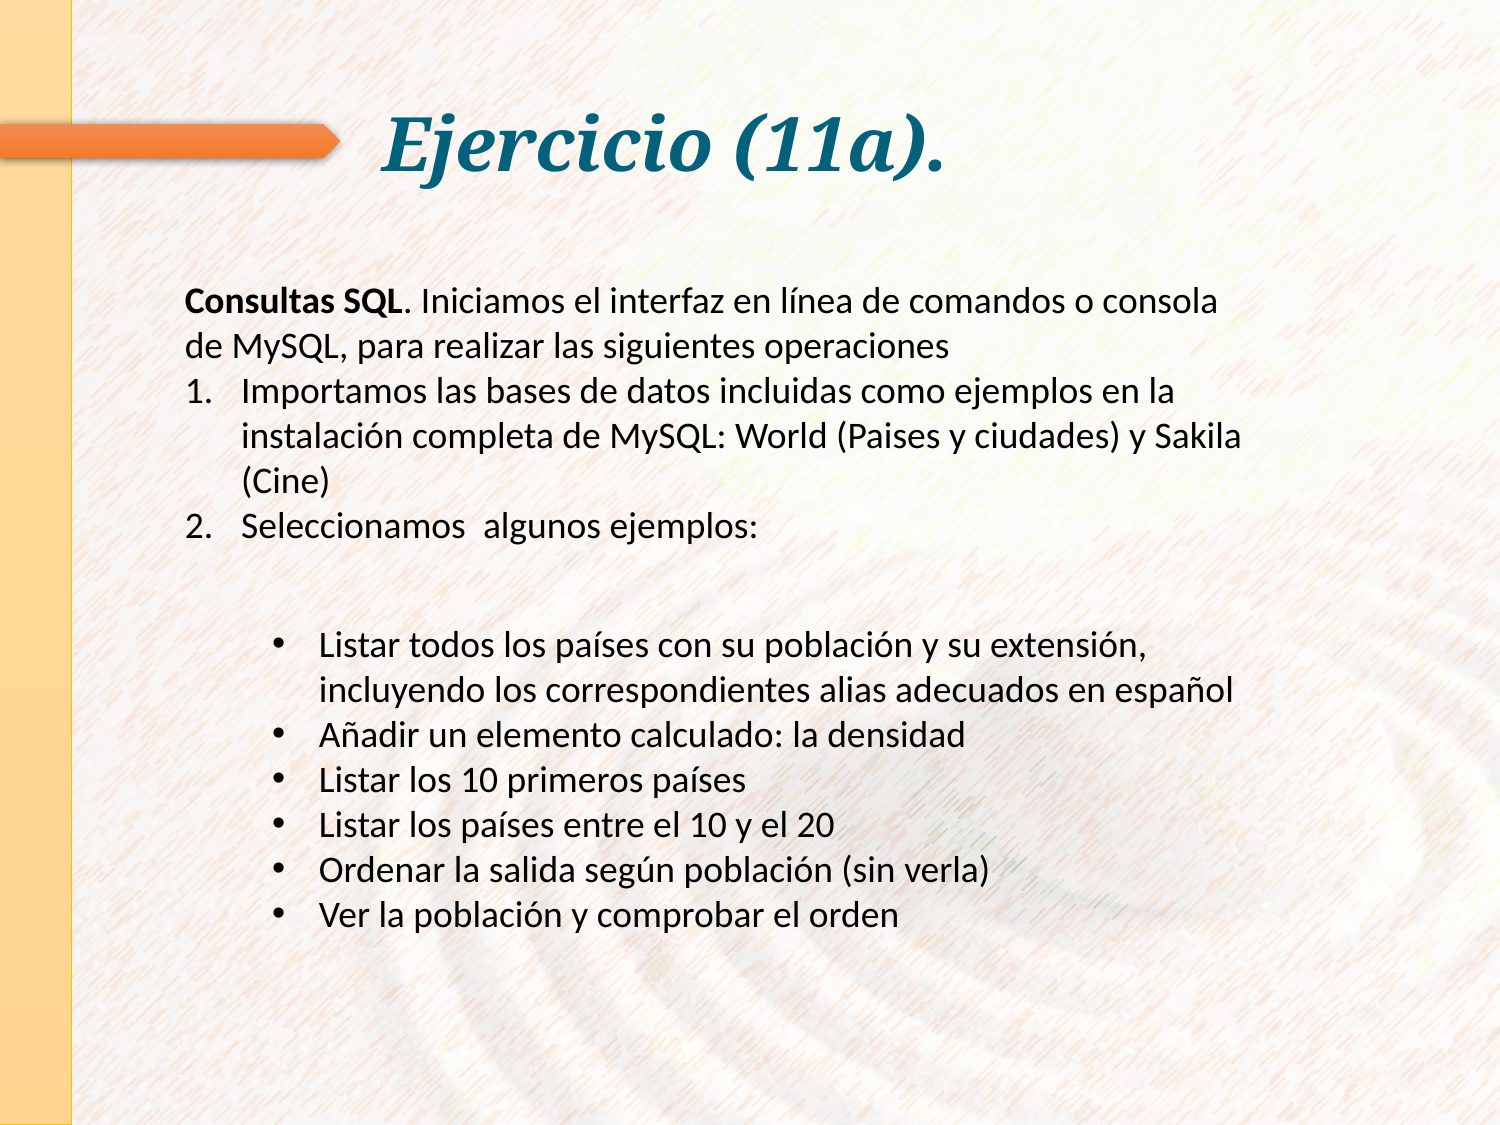

# Ejercicio (11a).
Consultas SQL. Iniciamos el interfaz en línea de comandos o consola de MySQL, para realizar las siguientes operaciones
Importamos las bases de datos incluidas como ejemplos en la instalación completa de MySQL: World (Paises y ciudades) y Sakila (Cine)
Seleccionamos  algunos ejemplos:
Listar todos los países con su población y su extensión, incluyendo los correspondientes alias adecuados en español
Añadir un elemento calculado: la densidad
Listar los 10 primeros países
Listar los países entre el 10 y el 20
Ordenar la salida según población (sin verla)
Ver la población y comprobar el orden